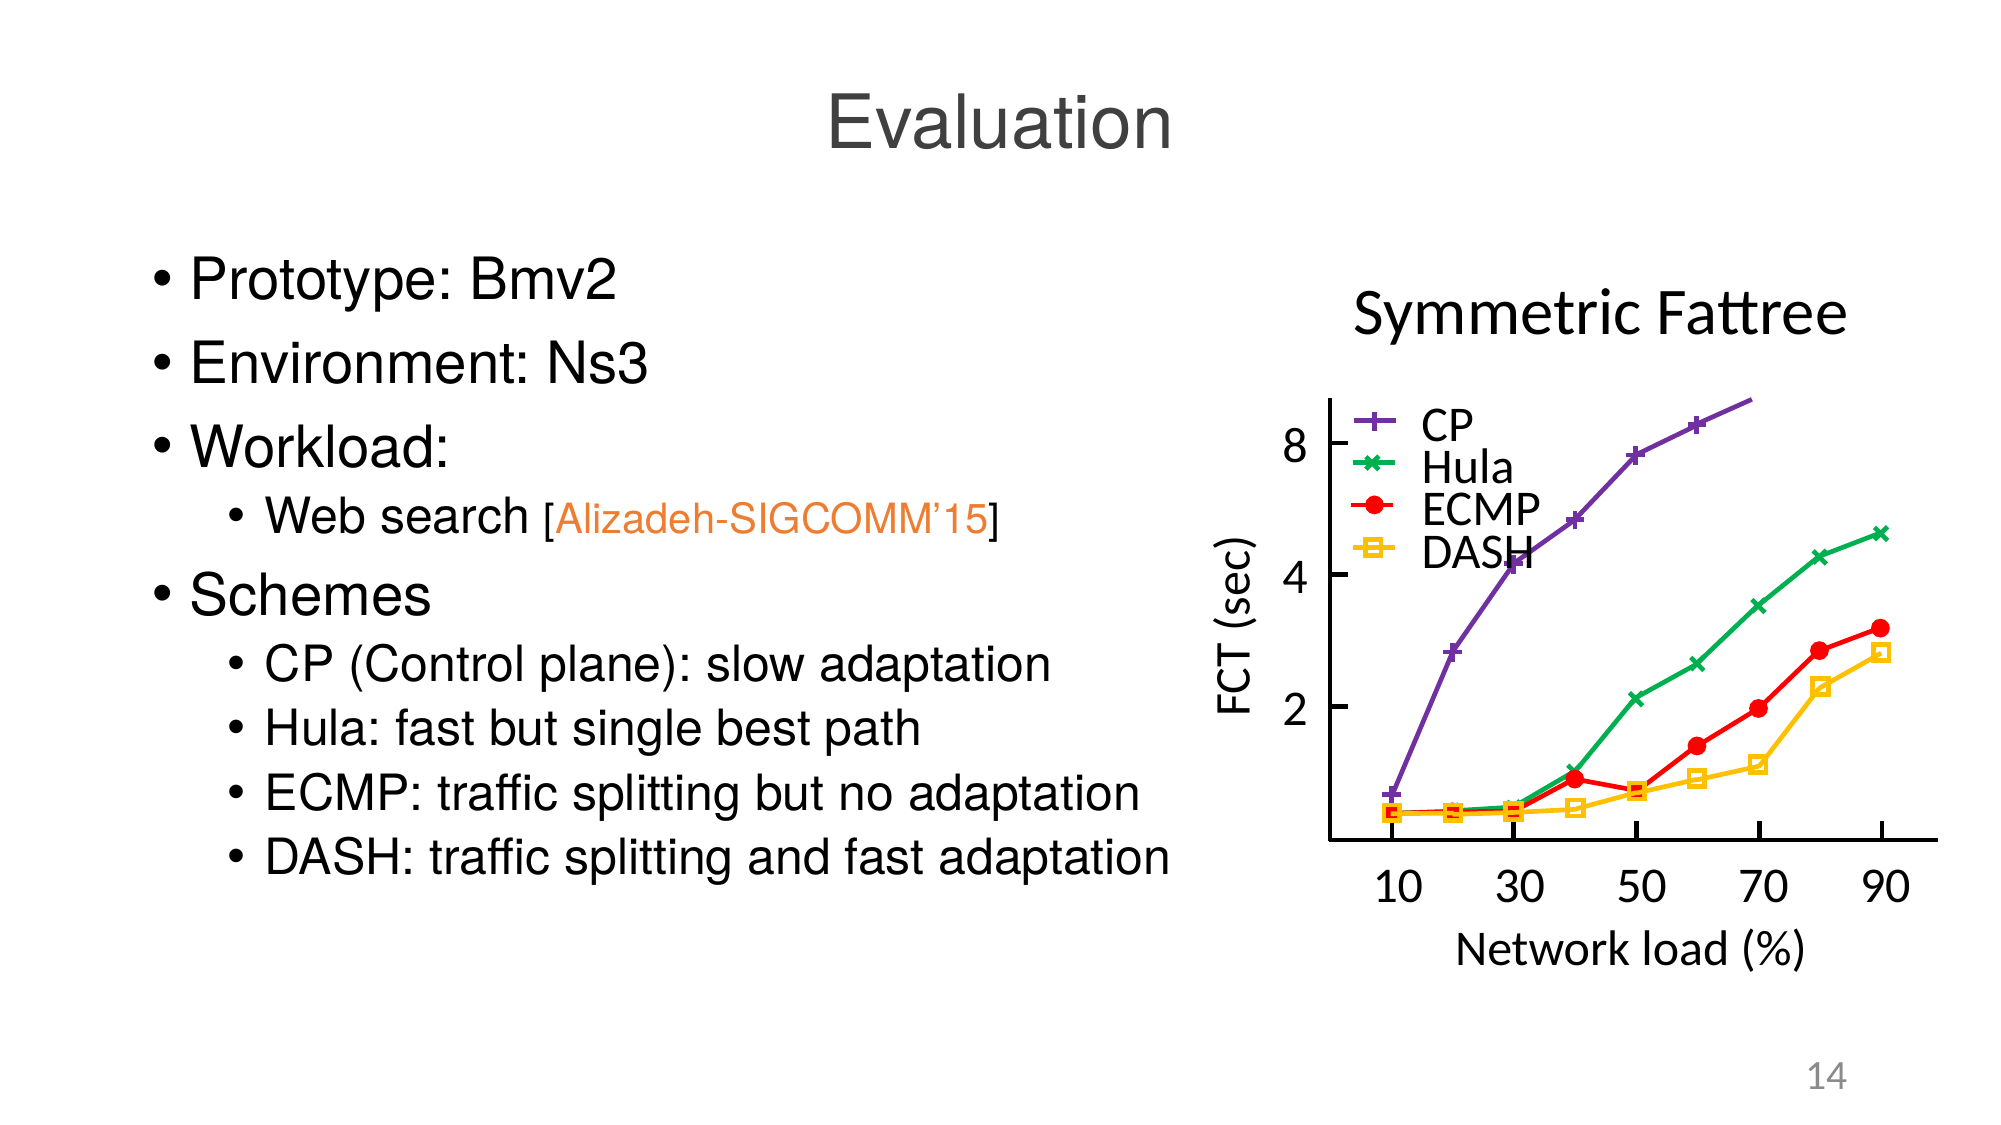

# Evaluation
Prototype: Bmv2
Environment: Ns3
Workload:
Web search [Alizadeh-SIGCOMM’15]
Schemes
CP (Control plane): slow adaptation
Hula: fast but single best path
ECMP: traffic splitting but no adaptation
DASH: traffic splitting and fast adaptation
Symmetric Fattree
CP
8
4
2
FCT (sec)
10
30
50
70
90
Network load (%)
Hula
ECMP

DASH

14